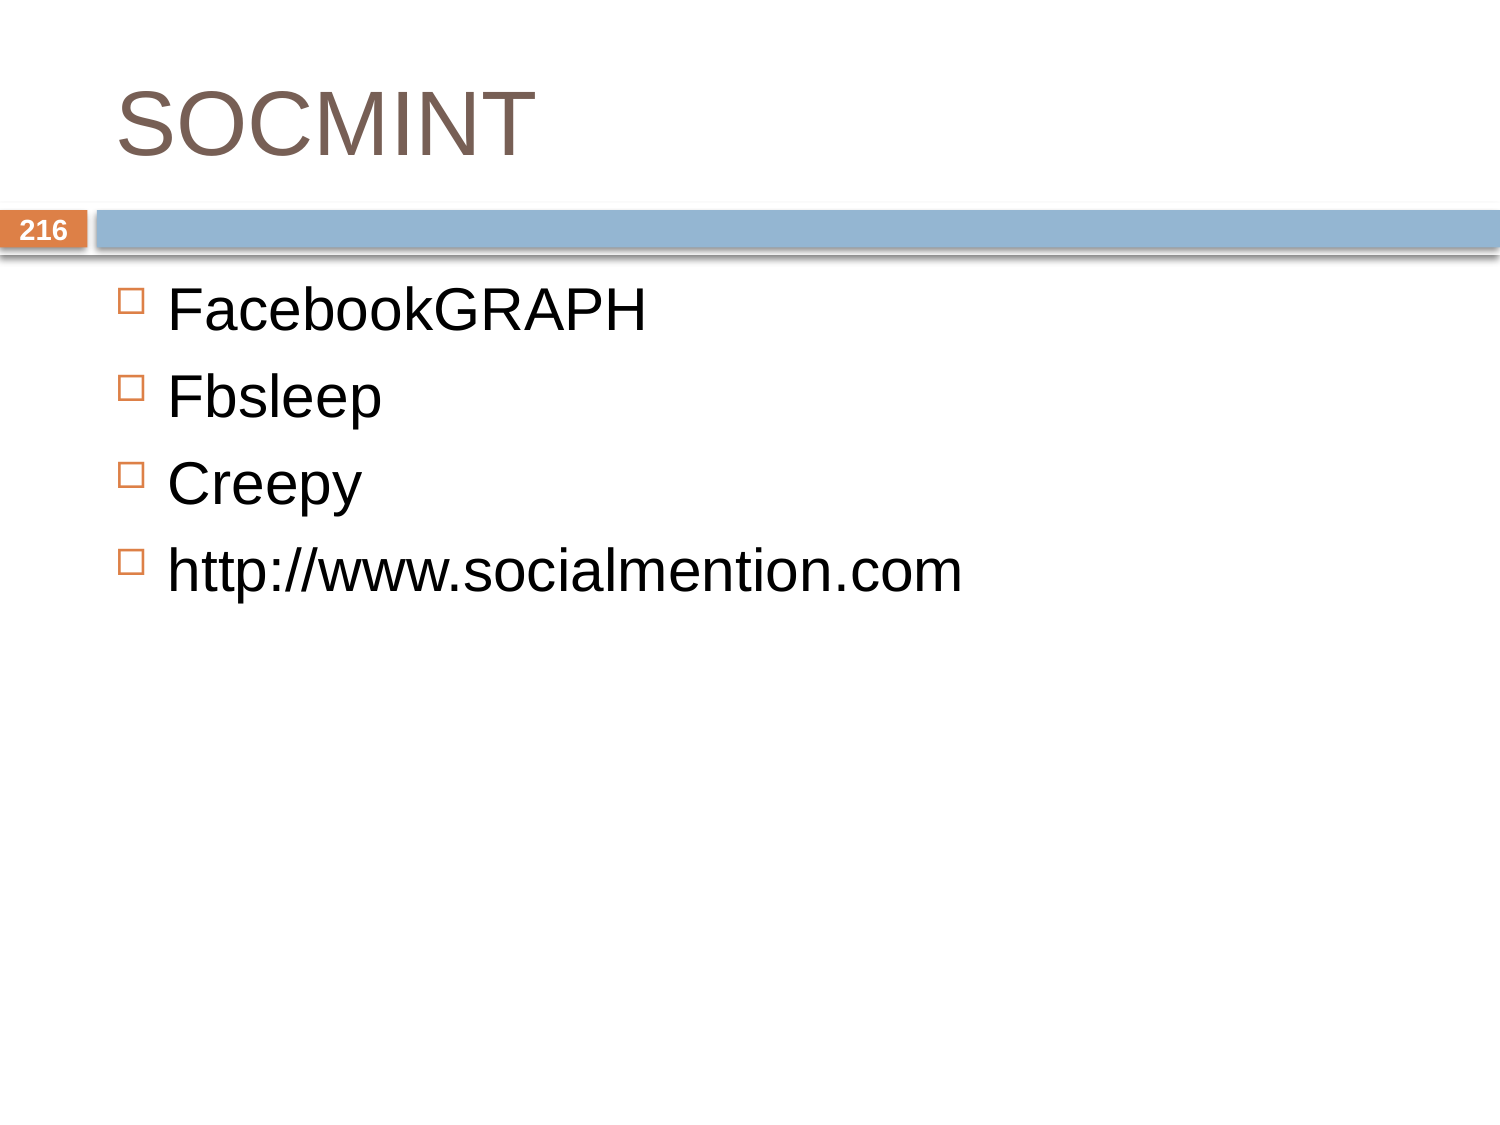

# SOCMINT
216
FacebookGRAPH
Fbsleep
Creepy
http://www.socialmention.com